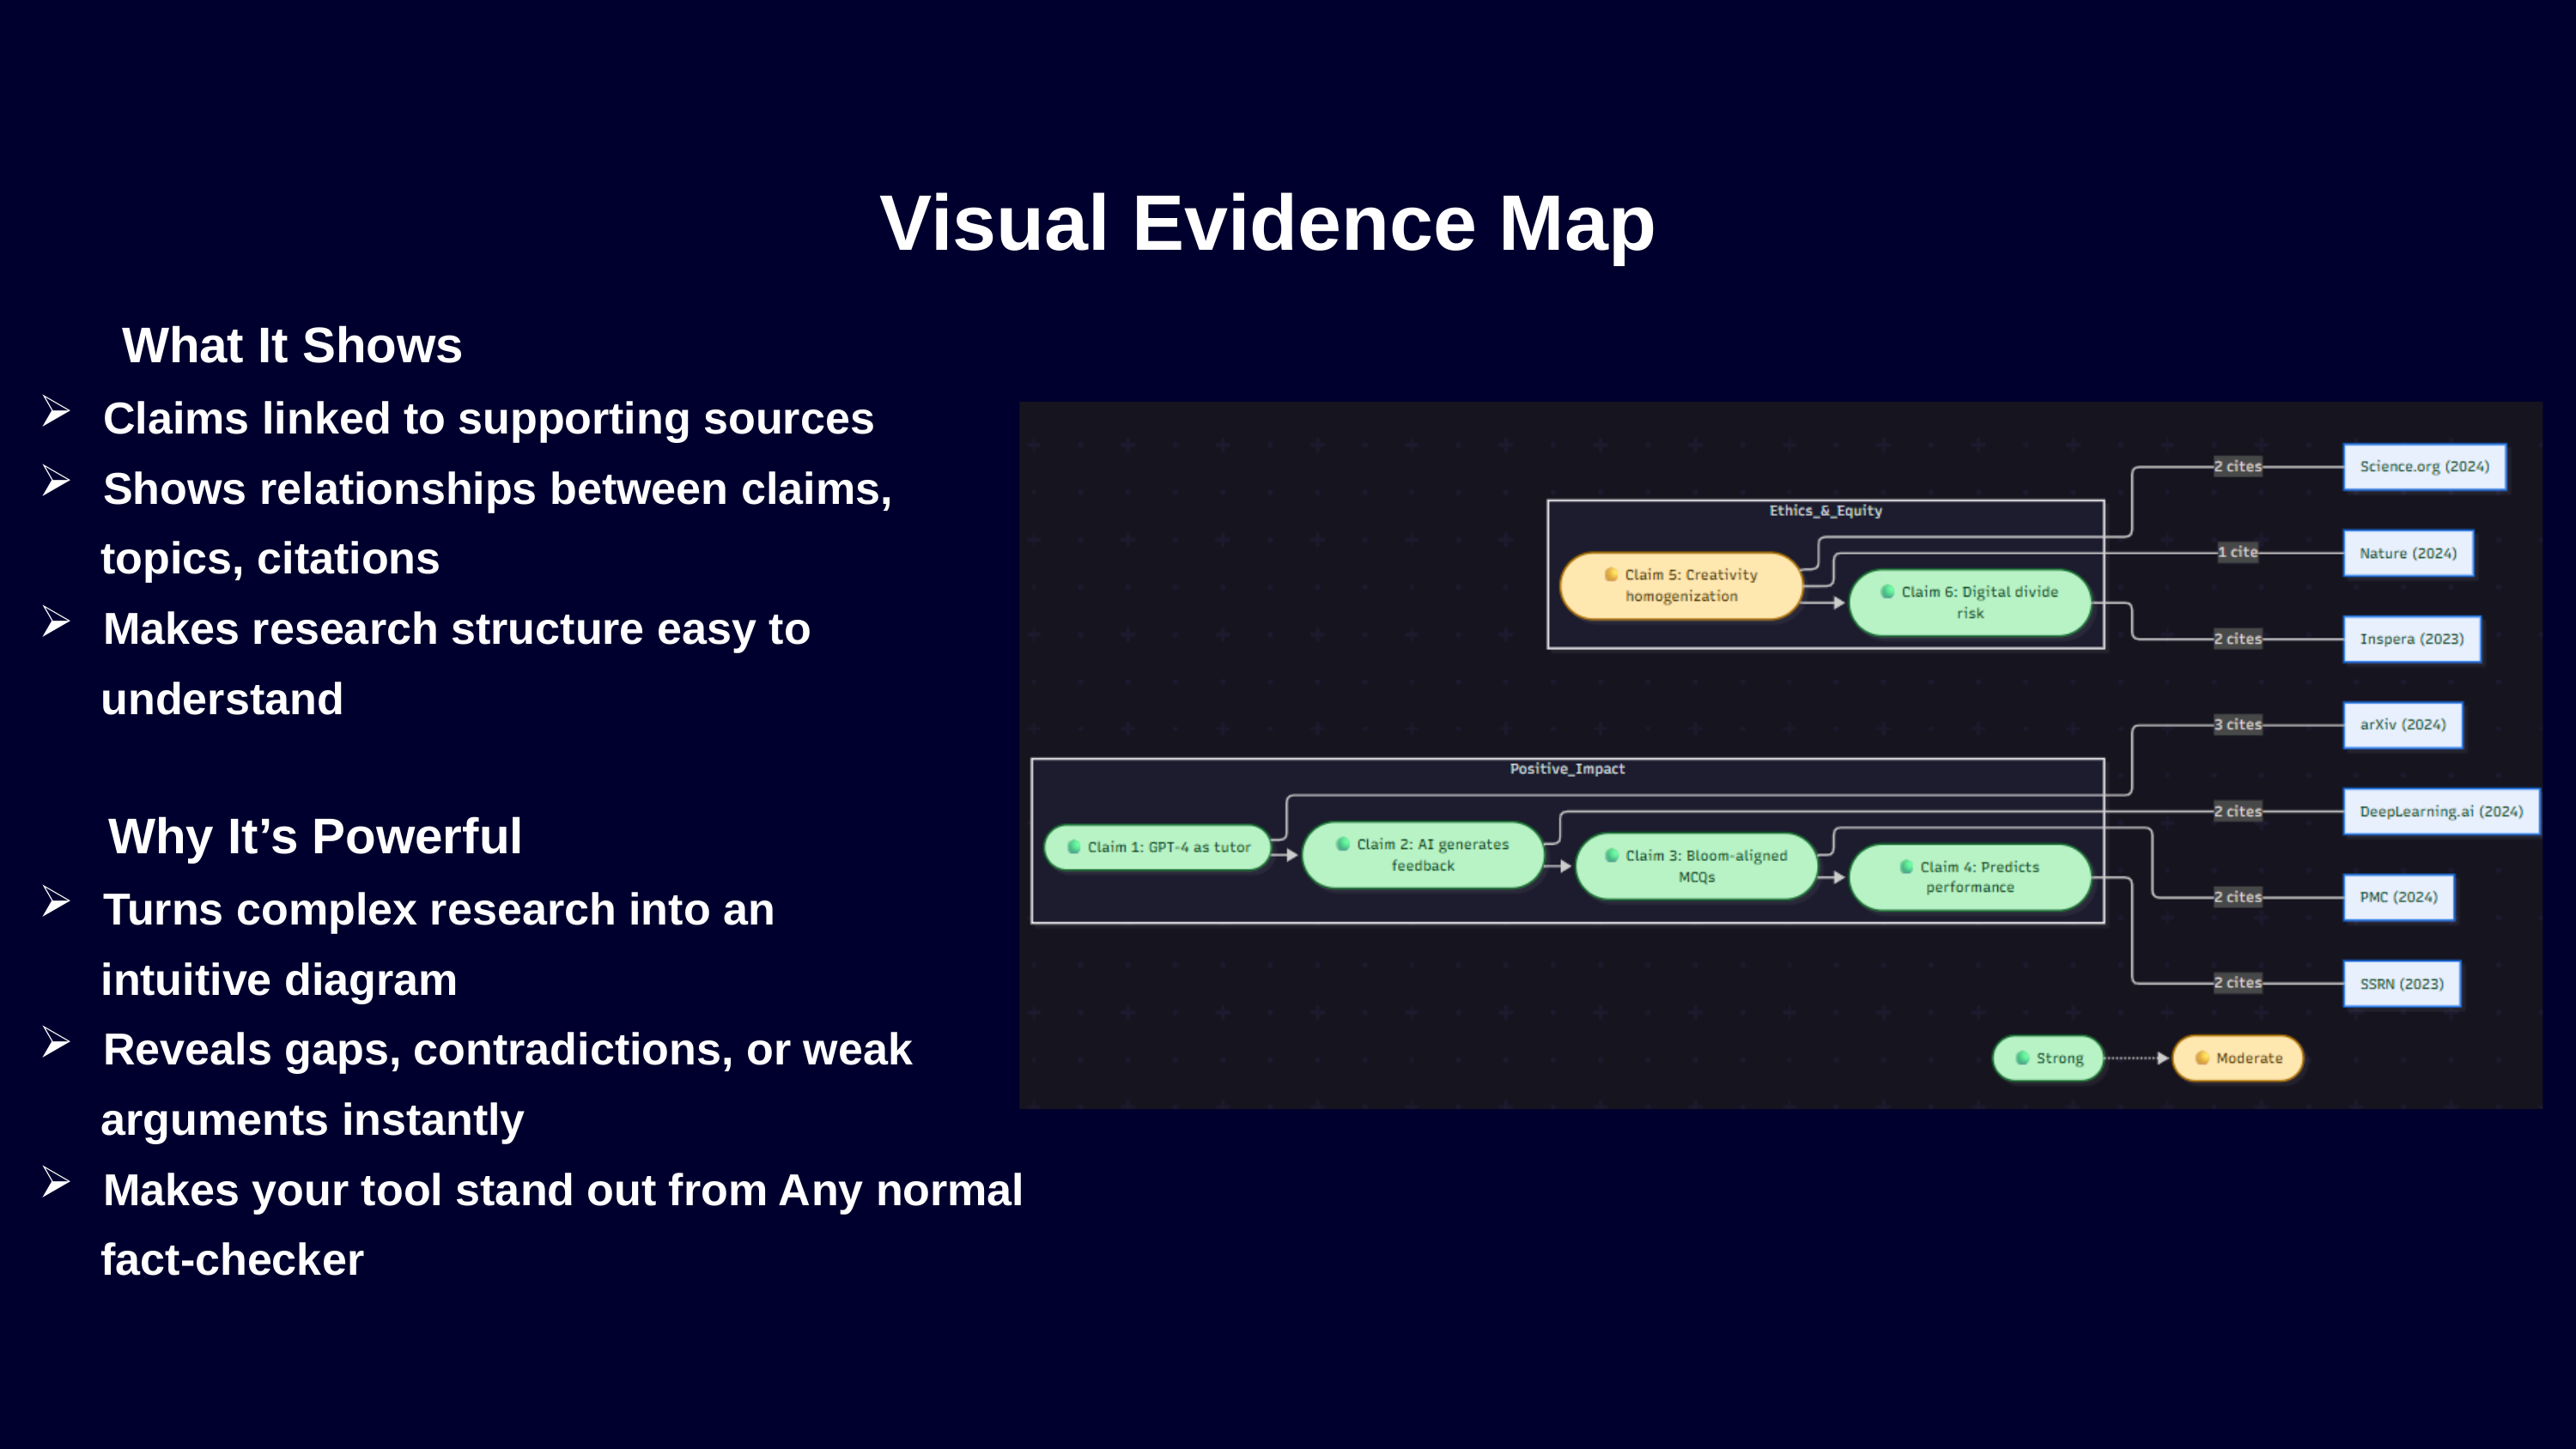

Visual Evidence Map
What It Shows

Claims linked to supporting sources
Shows relationships between claims,
     topics, citations
Makes research structure easy to
     understand

     Why It’s Powerful
Turns complex research into an
     intuitive diagram
Reveals gaps, contradictions, or weak
     arguments instantly
Makes your tool stand out from Any normal
     fact-checker